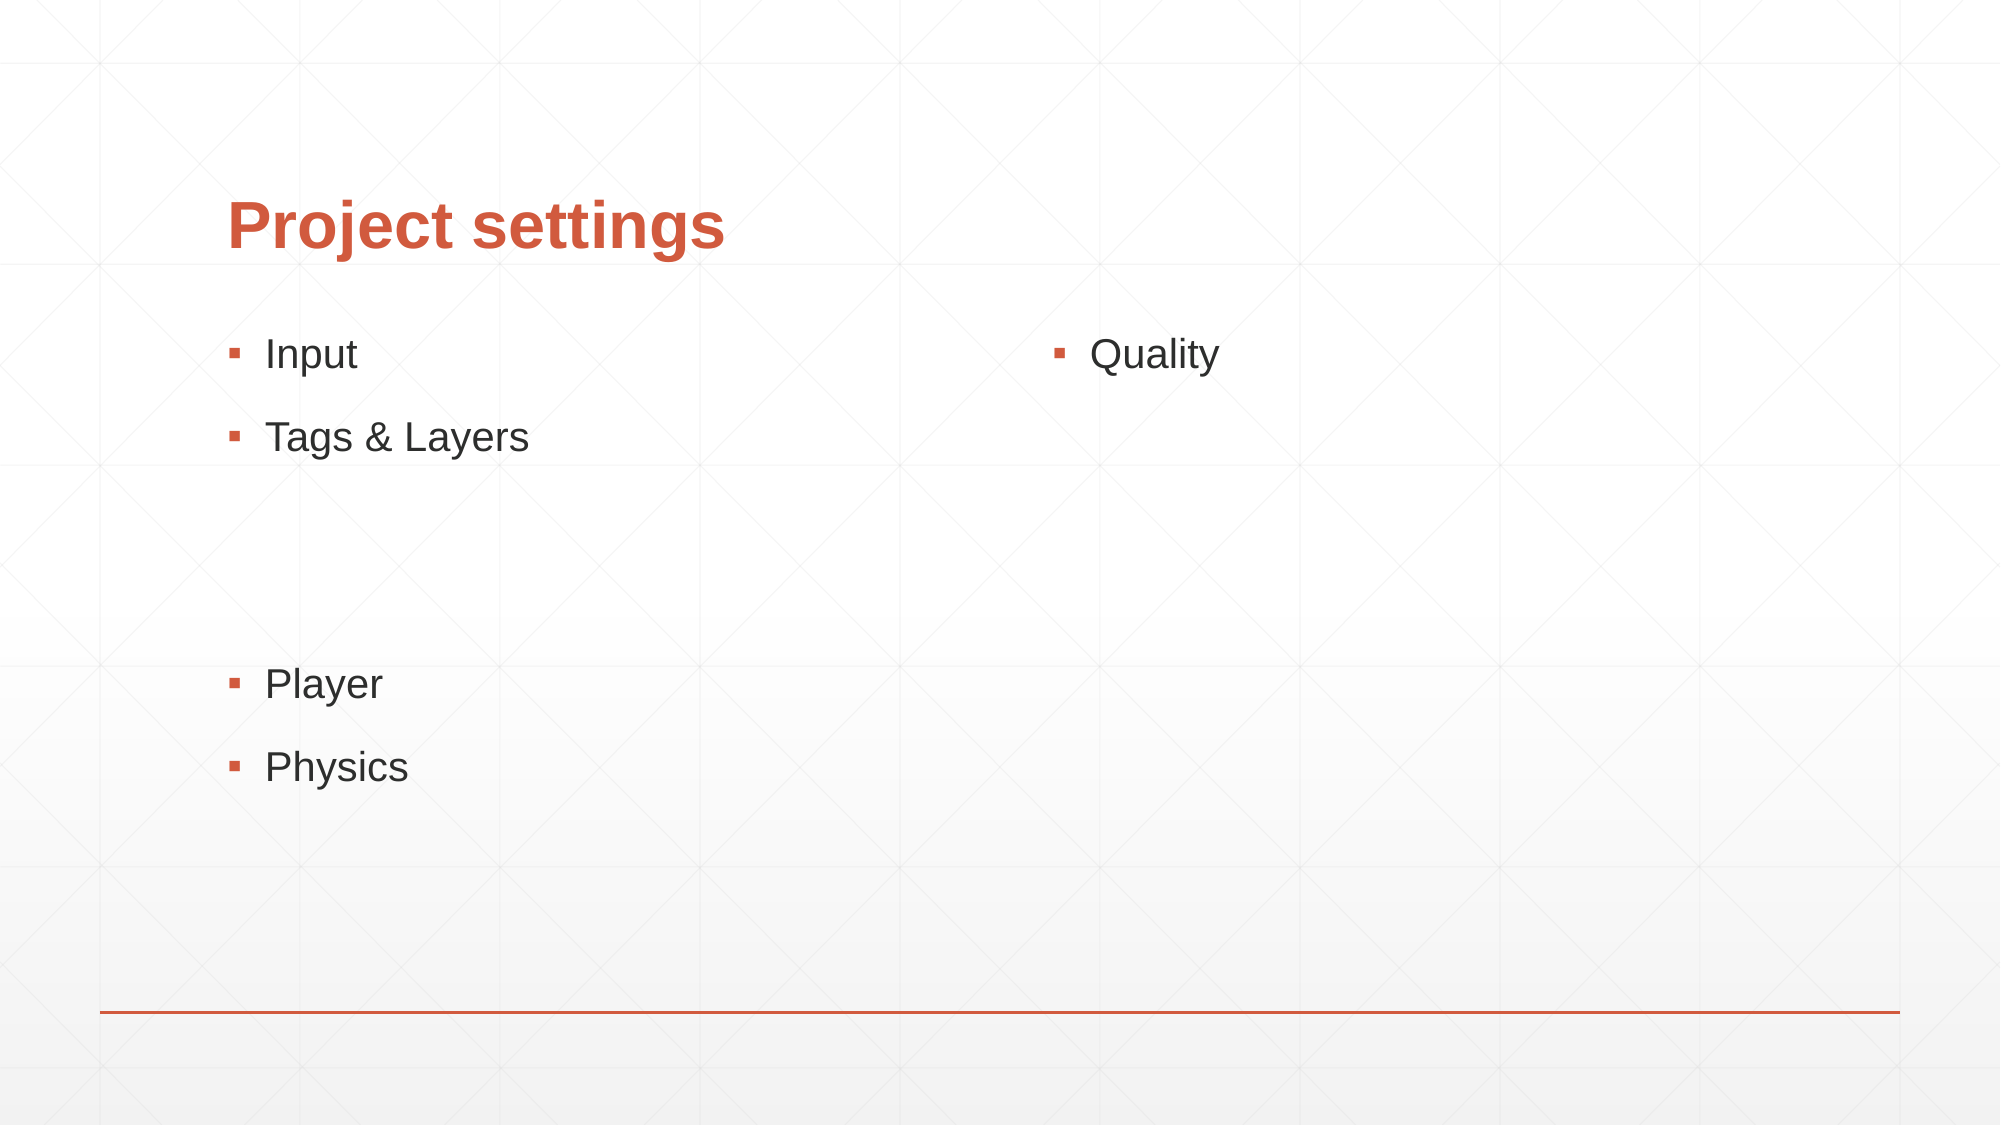

# Project settings
Input
Tags & Layers

Player
Physics
Quality